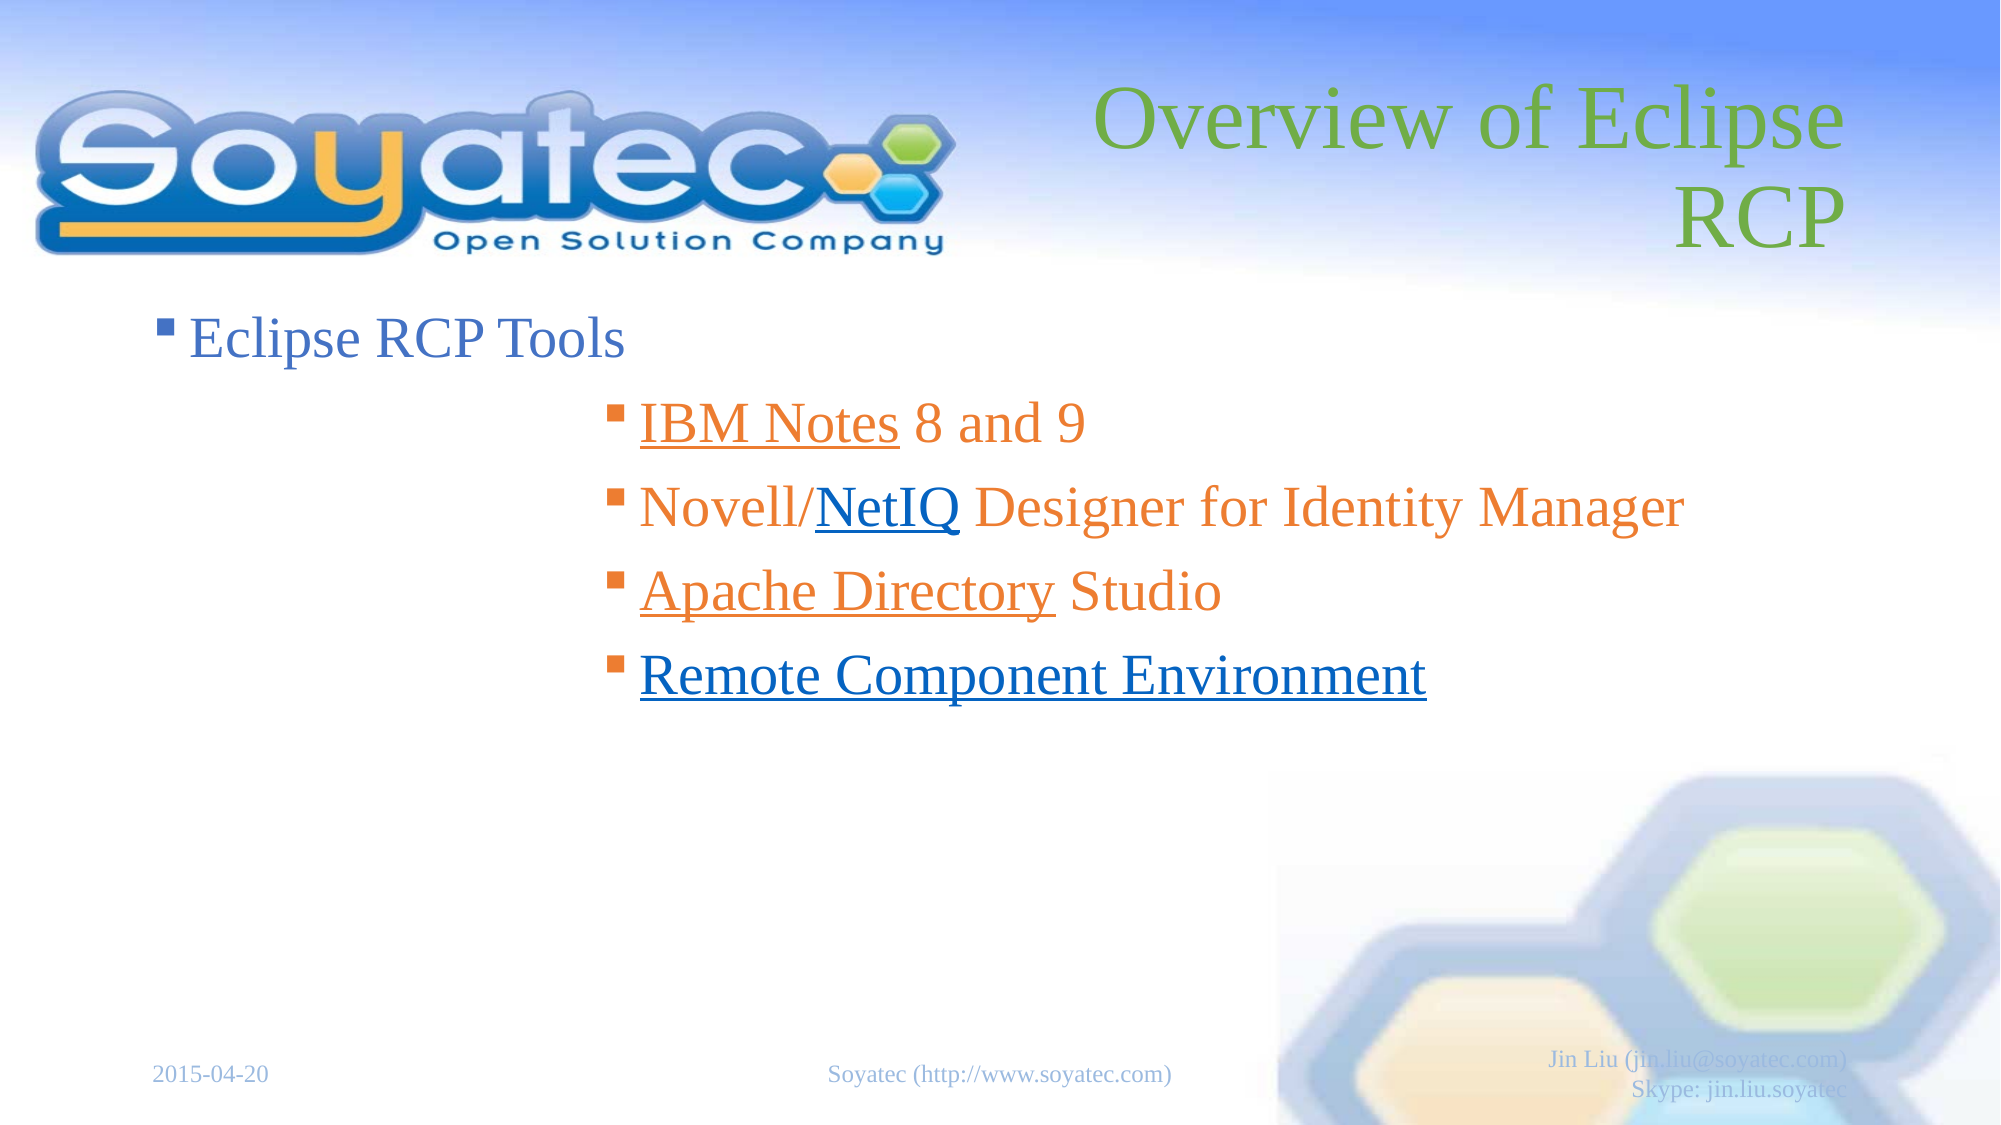

# Overview of Eclipse RCP
Eclipse RCP Tools
IBM Notes 8 and 9
Novell/NetIQ Designer for Identity Manager
Apache Directory Studio
Remote Component Environment

2015-04-20
Soyatec (http://www.soyatec.com)
Jin Liu (jin.liu@soyatec.com)
Skype: jin.liu.soyatec